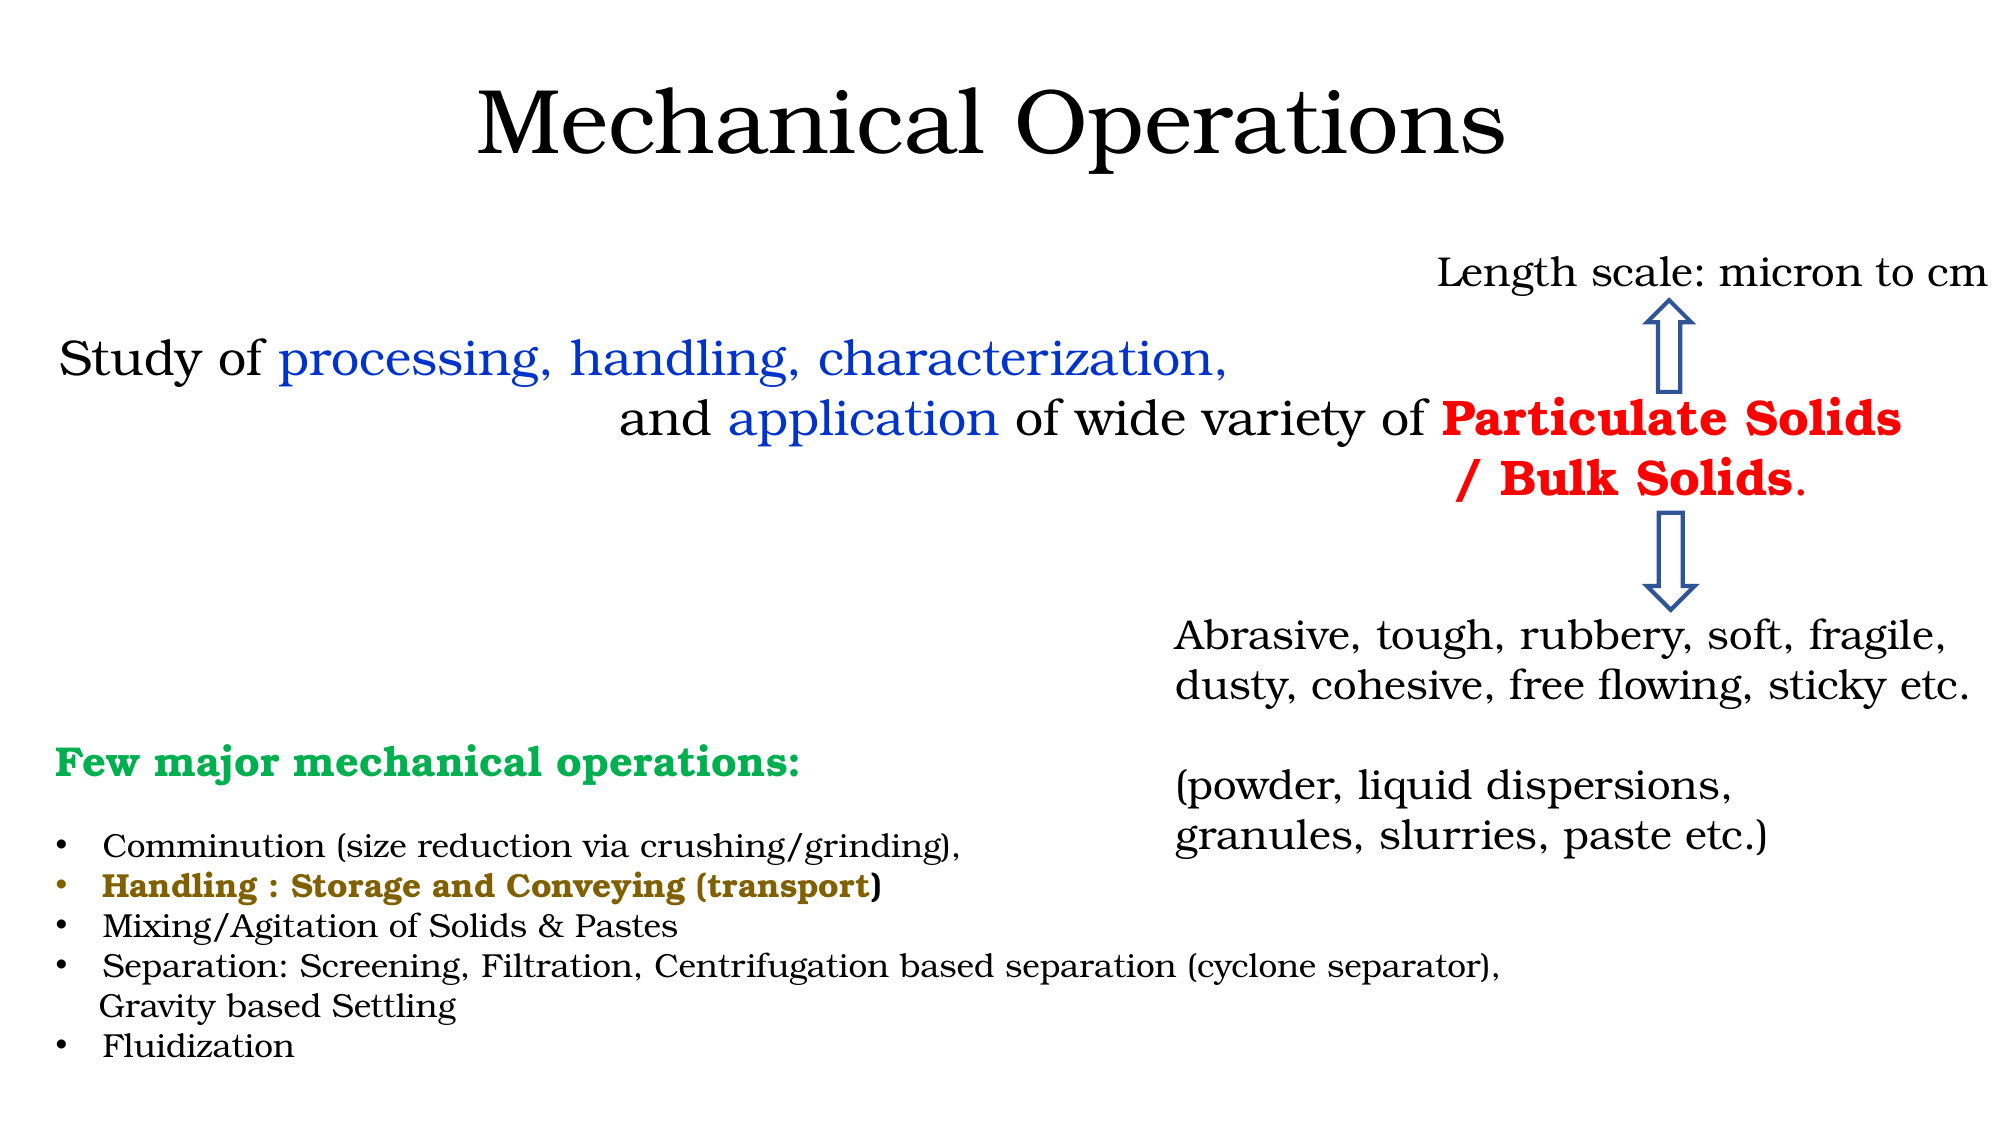

Mechanical Operations

Length scale: micron to cm

Abrasive, tough, rubbery, soft, fragile,
dusty, cohesive, free flowing, sticky etc.

(powder, liquid dispersions,
granules, slurries, paste etc.)
Study of processing, handling, characterization,
                                   and application of wide variety of Particulate Solids
                                                                                  / Bulk Solids.
Few major mechanical operations:

Comminution (size reduction via crushing/grinding),
Handling : Storage and Conveying (transport)
Mixing/Agitation of Solids & Pastes
Separation: Screening, Filtration, Centrifugation based separation (cyclone separator),
    Gravity based Settling
Fluidization